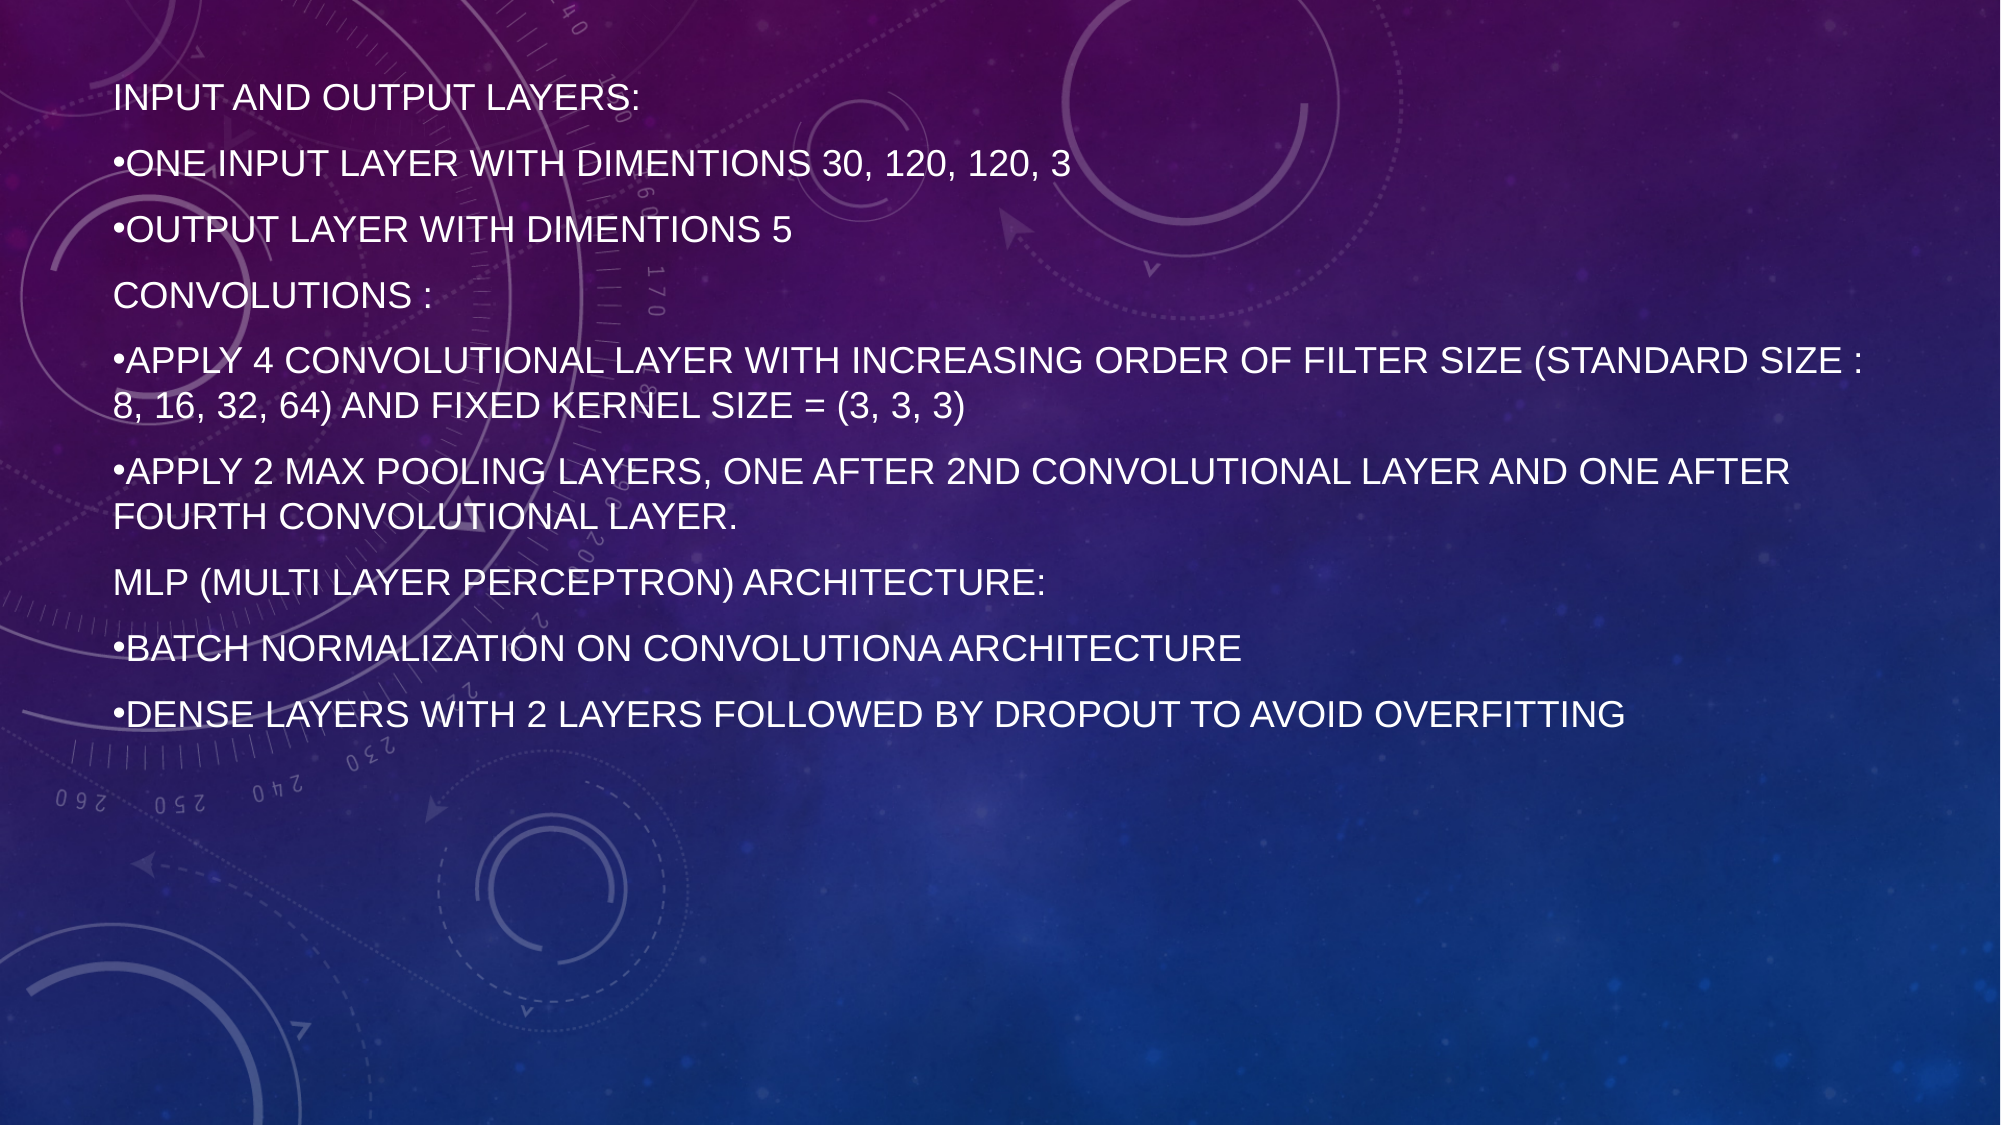

Input and Output layers:
One Input layer with dimentions 30, 120, 120, 3
Output layer with dimentions 5
Convolutions :
Apply 4 Convolutional layer with increasing order of filter size (standard size : 8, 16, 32, 64) and fixed kernel size = (3, 3, 3)
Apply 2 Max Pooling layers, one after 2nd convolutional layer and one after fourth convolutional layer.
MLP (Multi Layer Perceptron) architecture:
Batch normalization on convolutiona architecture
Dense layers with 2 layers followed by dropout to avoid overfitting